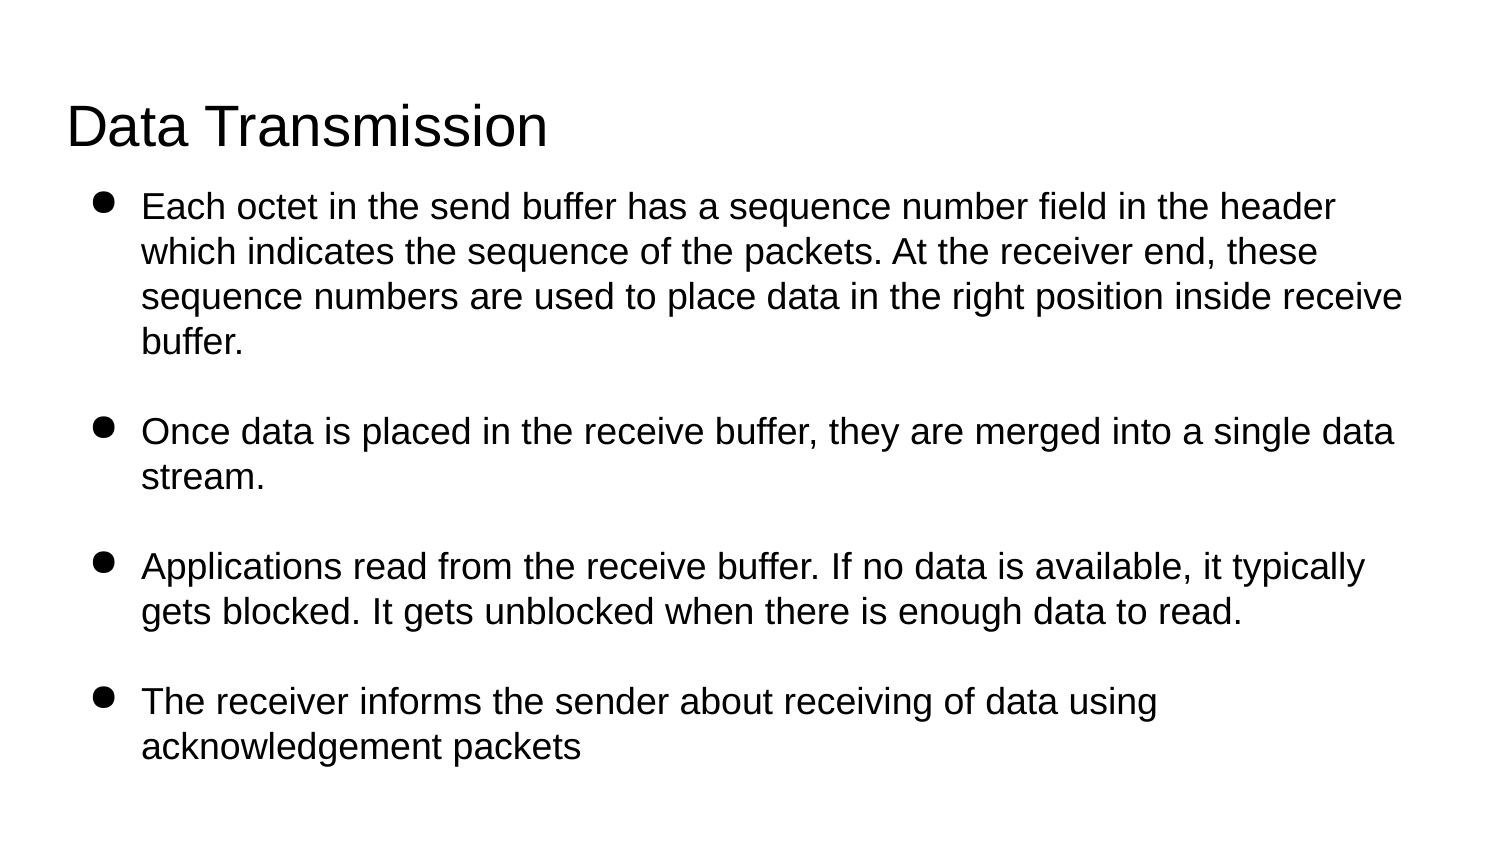

# Data Transmission
Each octet in the send buffer has a sequence number field in the header which indicates the sequence of the packets. At the receiver end, these sequence numbers are used to place data in the right position inside receive buffer.

Once data is placed in the receive buffer, they are merged into a single data stream.

Applications read from the receive buffer. If no data is available, it typically gets blocked. It gets unblocked when there is enough data to read.

The receiver informs the sender about receiving of data using acknowledgement packets